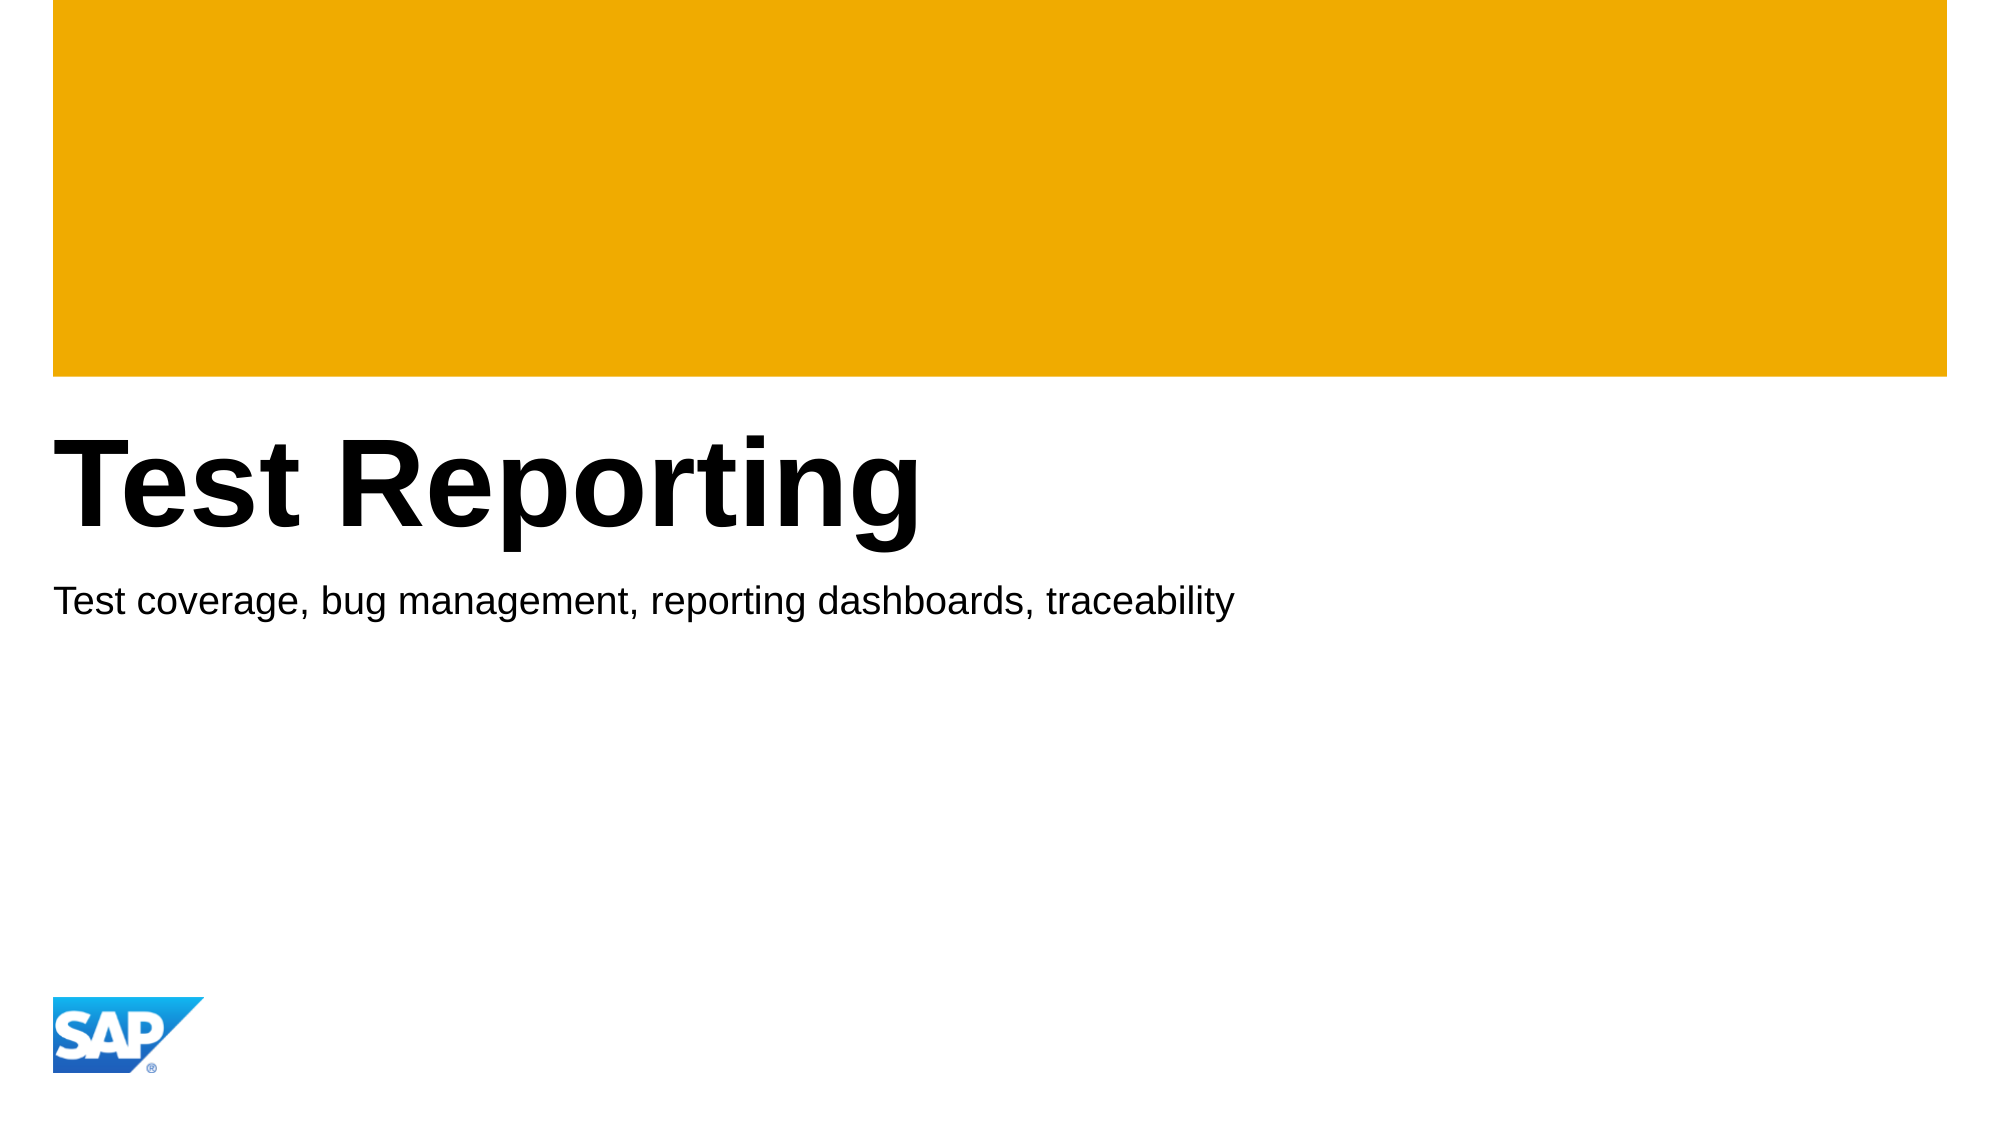

# Test Reporting
Test coverage, bug management, reporting dashboards, traceability